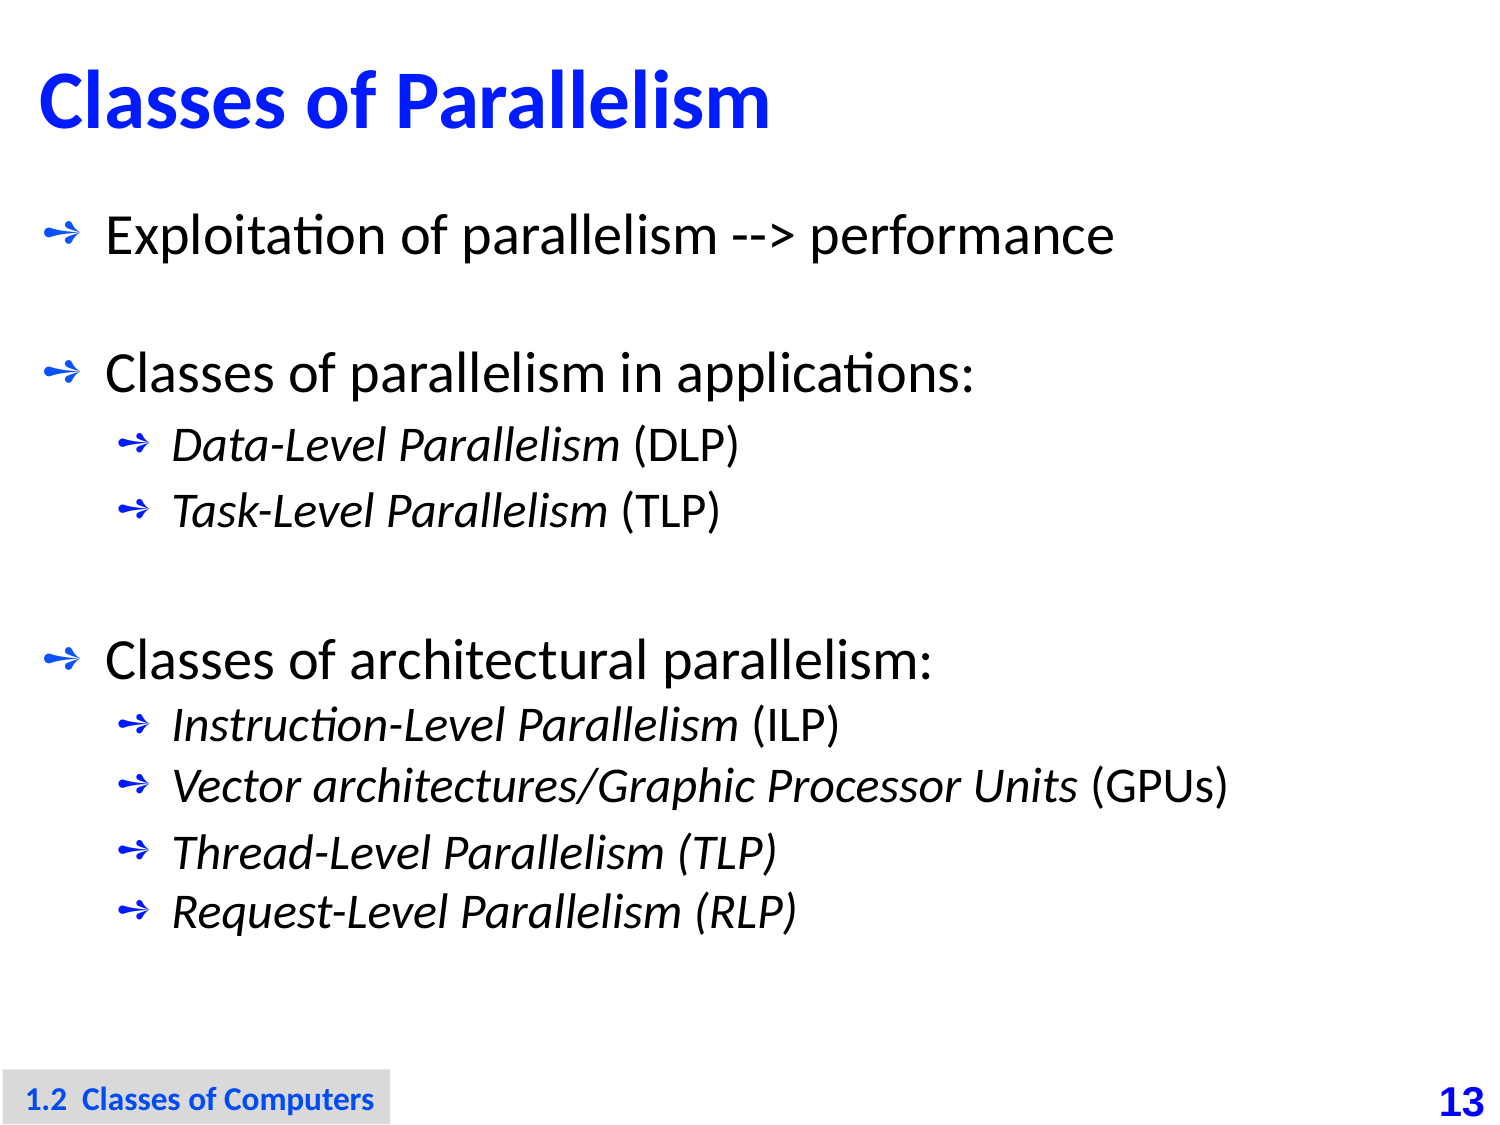

# Classes of Parallelism
Exploitation of parallelism --> performance

Classes of parallelism in applications:
Data-Level Parallelism (DLP)
Task-Level Parallelism (TLP)

Classes of architectural parallelism:
Instruction-Level Parallelism (ILP)
Vector architectures/Graphic Processor Units (GPUs)
Thread-Level Parallelism (TLP)
Request-Level Parallelism (RLP)
 1.2  Classes of Computers
13